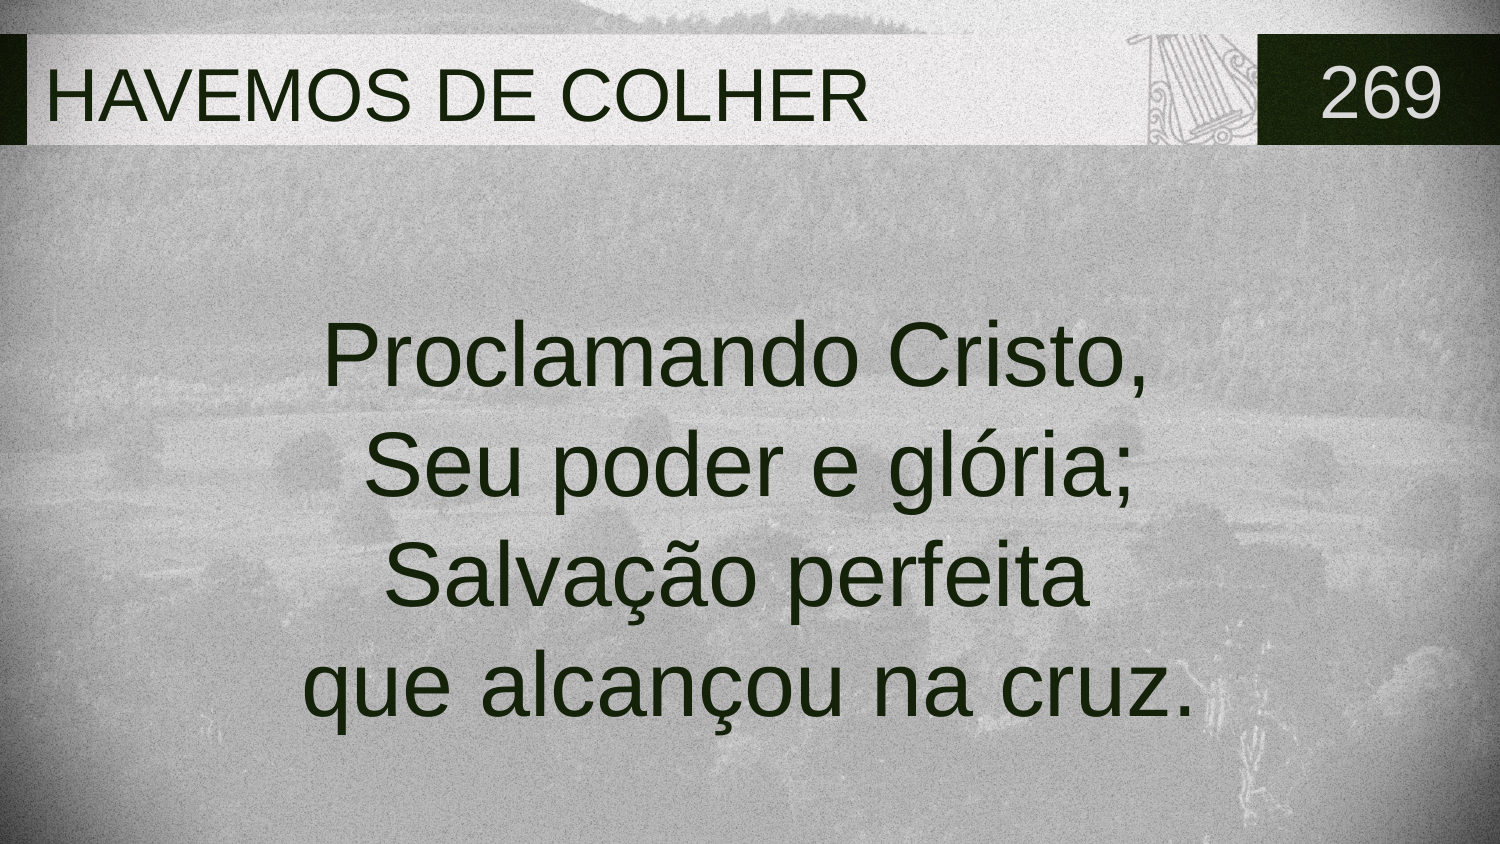

# HAVEMOS DE COLHER
269
Proclamando Cristo,
Seu poder e glória;
Salvação perfeita
que alcançou na cruz.